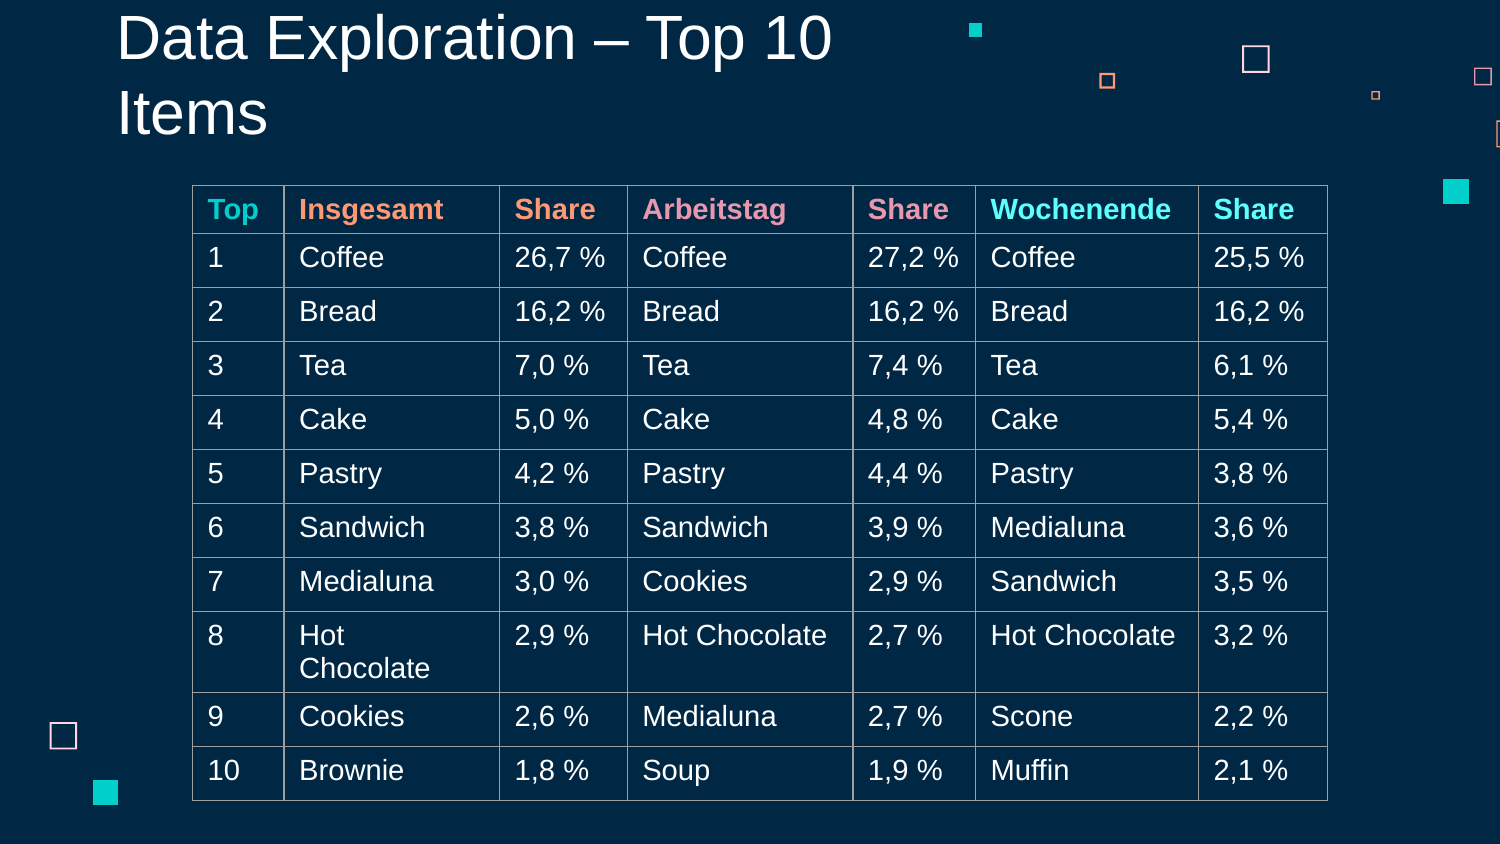

# Data Exploration – Top 10 Items
| Top | Insgesamt | Share | Arbeitstag | Share | Wochenende | Share |
| --- | --- | --- | --- | --- | --- | --- |
| 1 | Coffee | 26,7 % | Coffee | 27,2 % | Coffee | 25,5 % |
| 2 | Bread | 16,2 % | Bread | 16,2 % | Bread | 16,2 % |
| 3 | Tea | 7,0 % | Tea | 7,4 % | Tea | 6,1 % |
| 4 | Cake | 5,0 % | Cake | 4,8 % | Cake | 5,4 % |
| 5 | Pastry | 4,2 % | Pastry | 4,4 % | Pastry | 3,8 % |
| 6 | Sandwich | 3,8 % | Sandwich | 3,9 % | Medialuna | 3,6 % |
| 7 | Medialuna | 3,0 % | Cookies | 2,9 % | Sandwich | 3,5 % |
| 8 | Hot Chocolate | 2,9 % | Hot Chocolate | 2,7 % | Hot Chocolate | 3,2 % |
| 9 | Cookies | 2,6 % | Medialuna | 2,7 % | Scone | 2,2 % |
| 10 | Brownie | 1,8 % | Soup | 1,9 % | Muffin | 2,1 % |